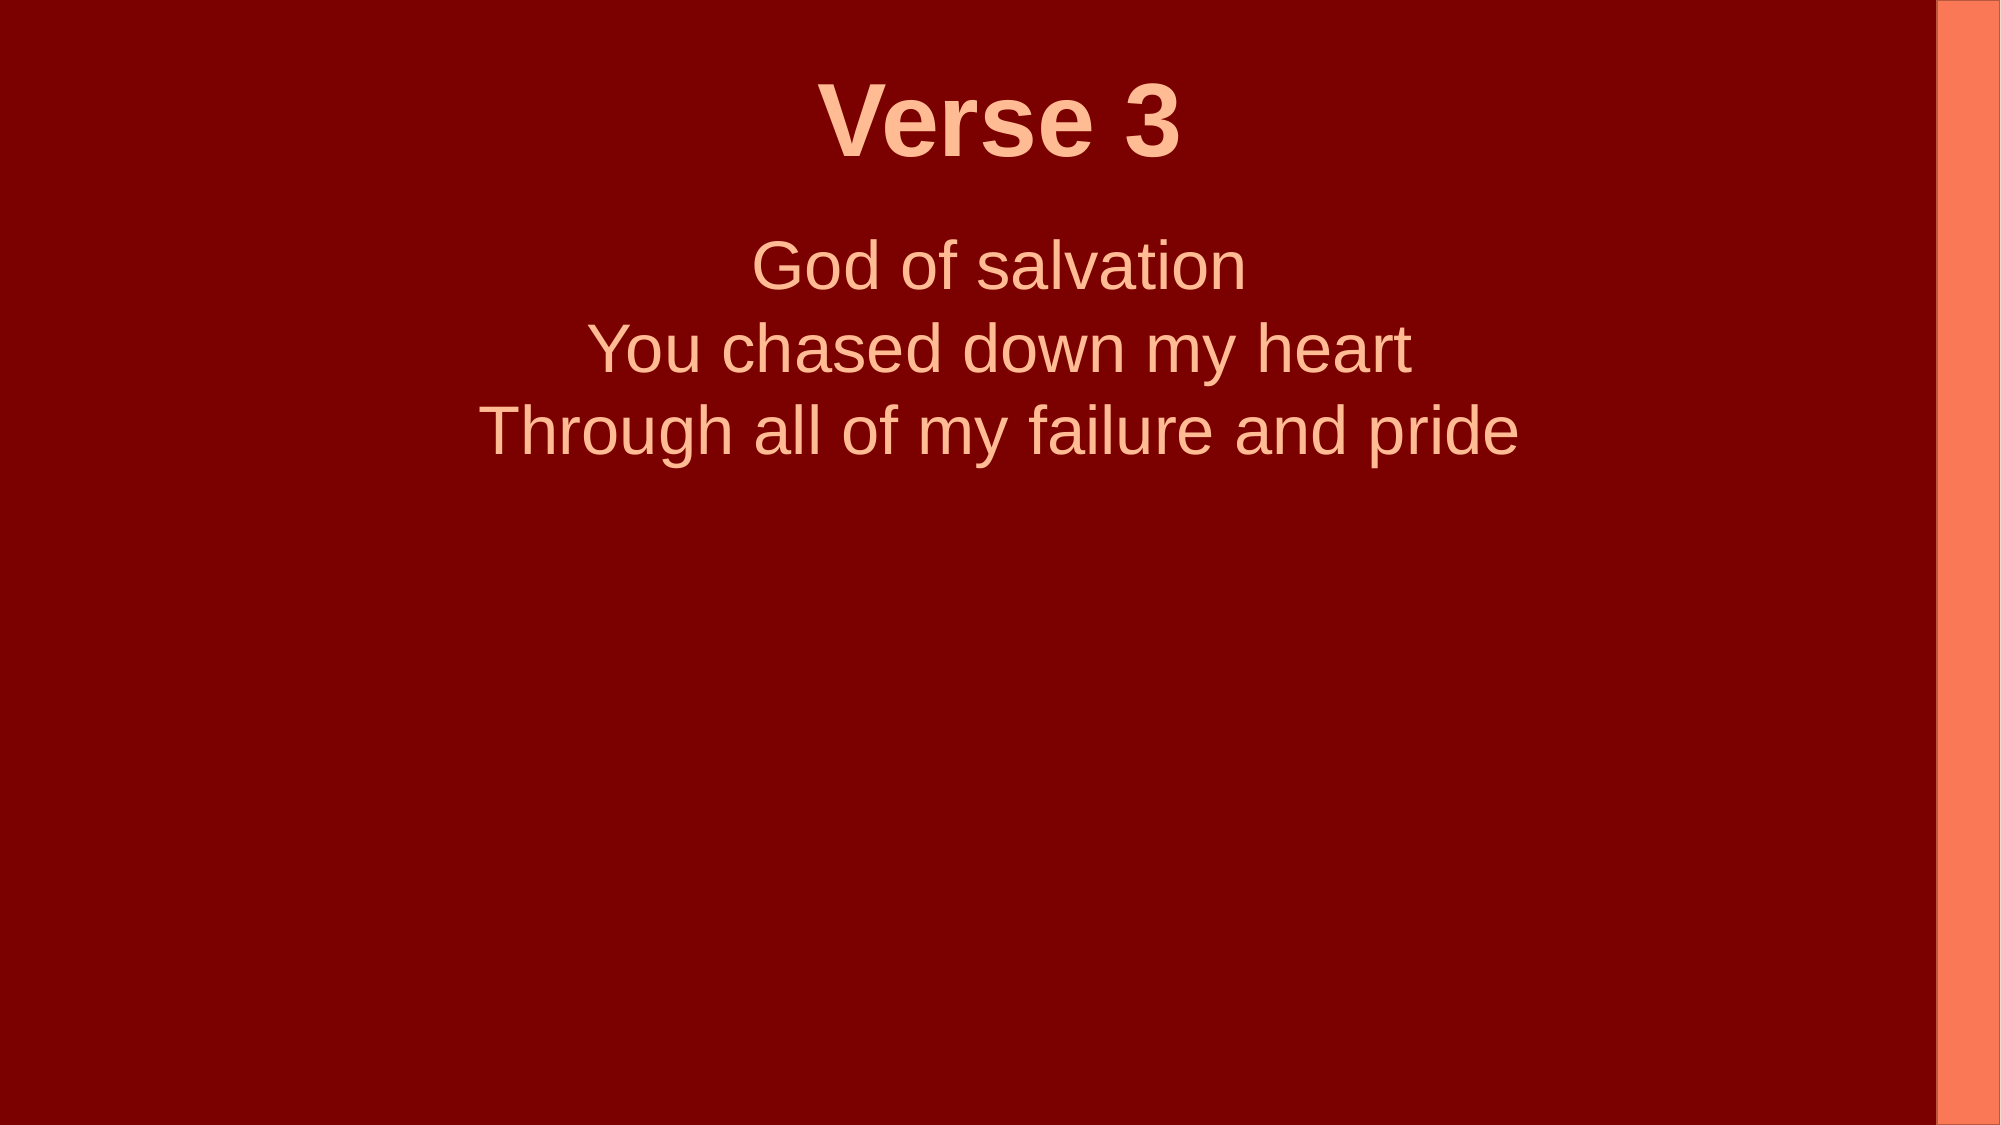

Verse 3
God of salvation
You chased down my heart
Through all of my failure and pride